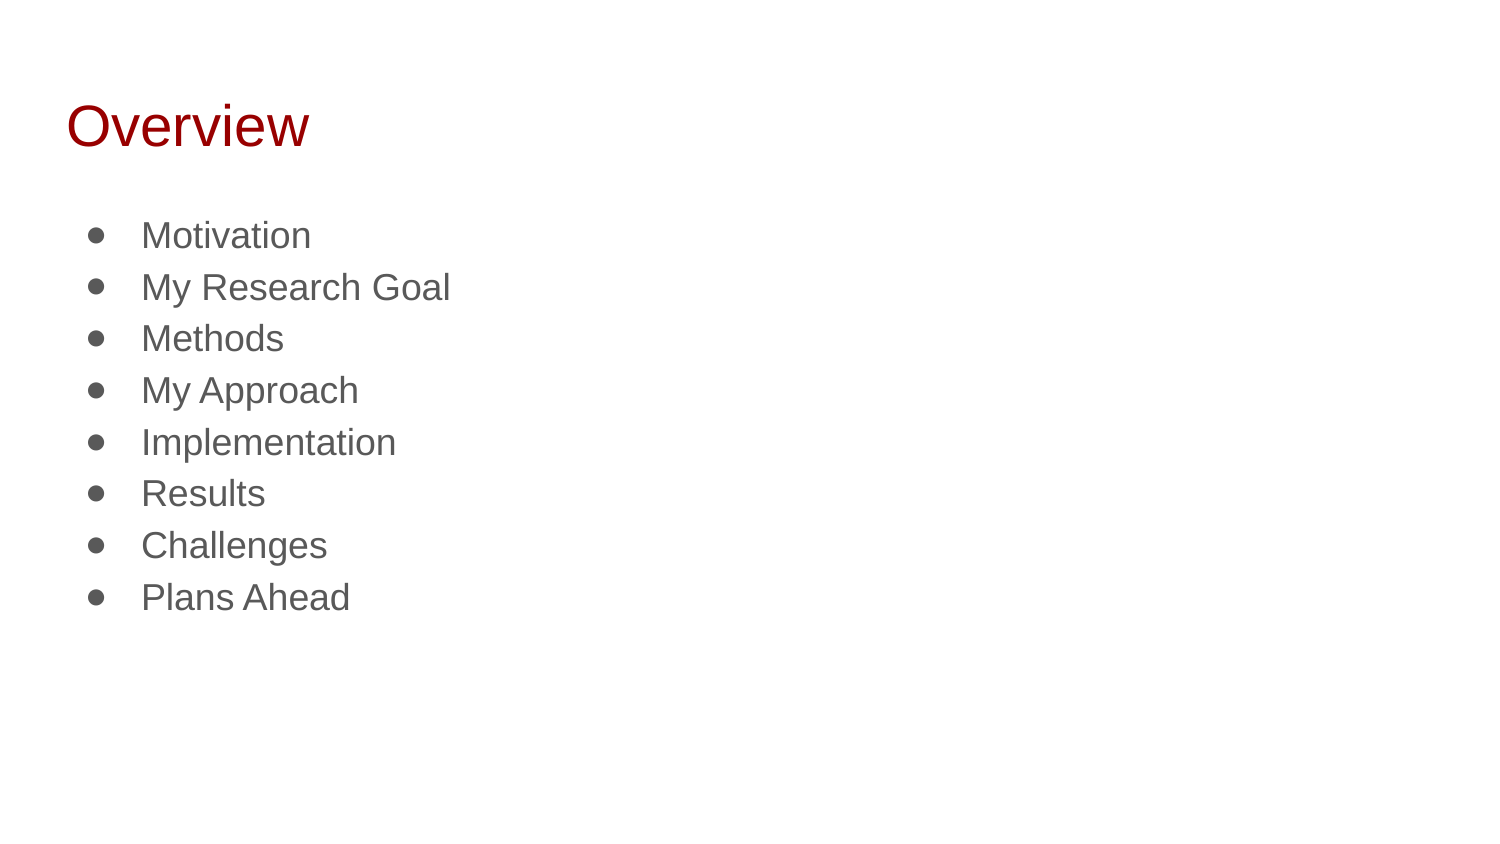

# Overview
Motivation
My Research Goal
Methods
My Approach
Implementation
Results
Challenges
Plans Ahead